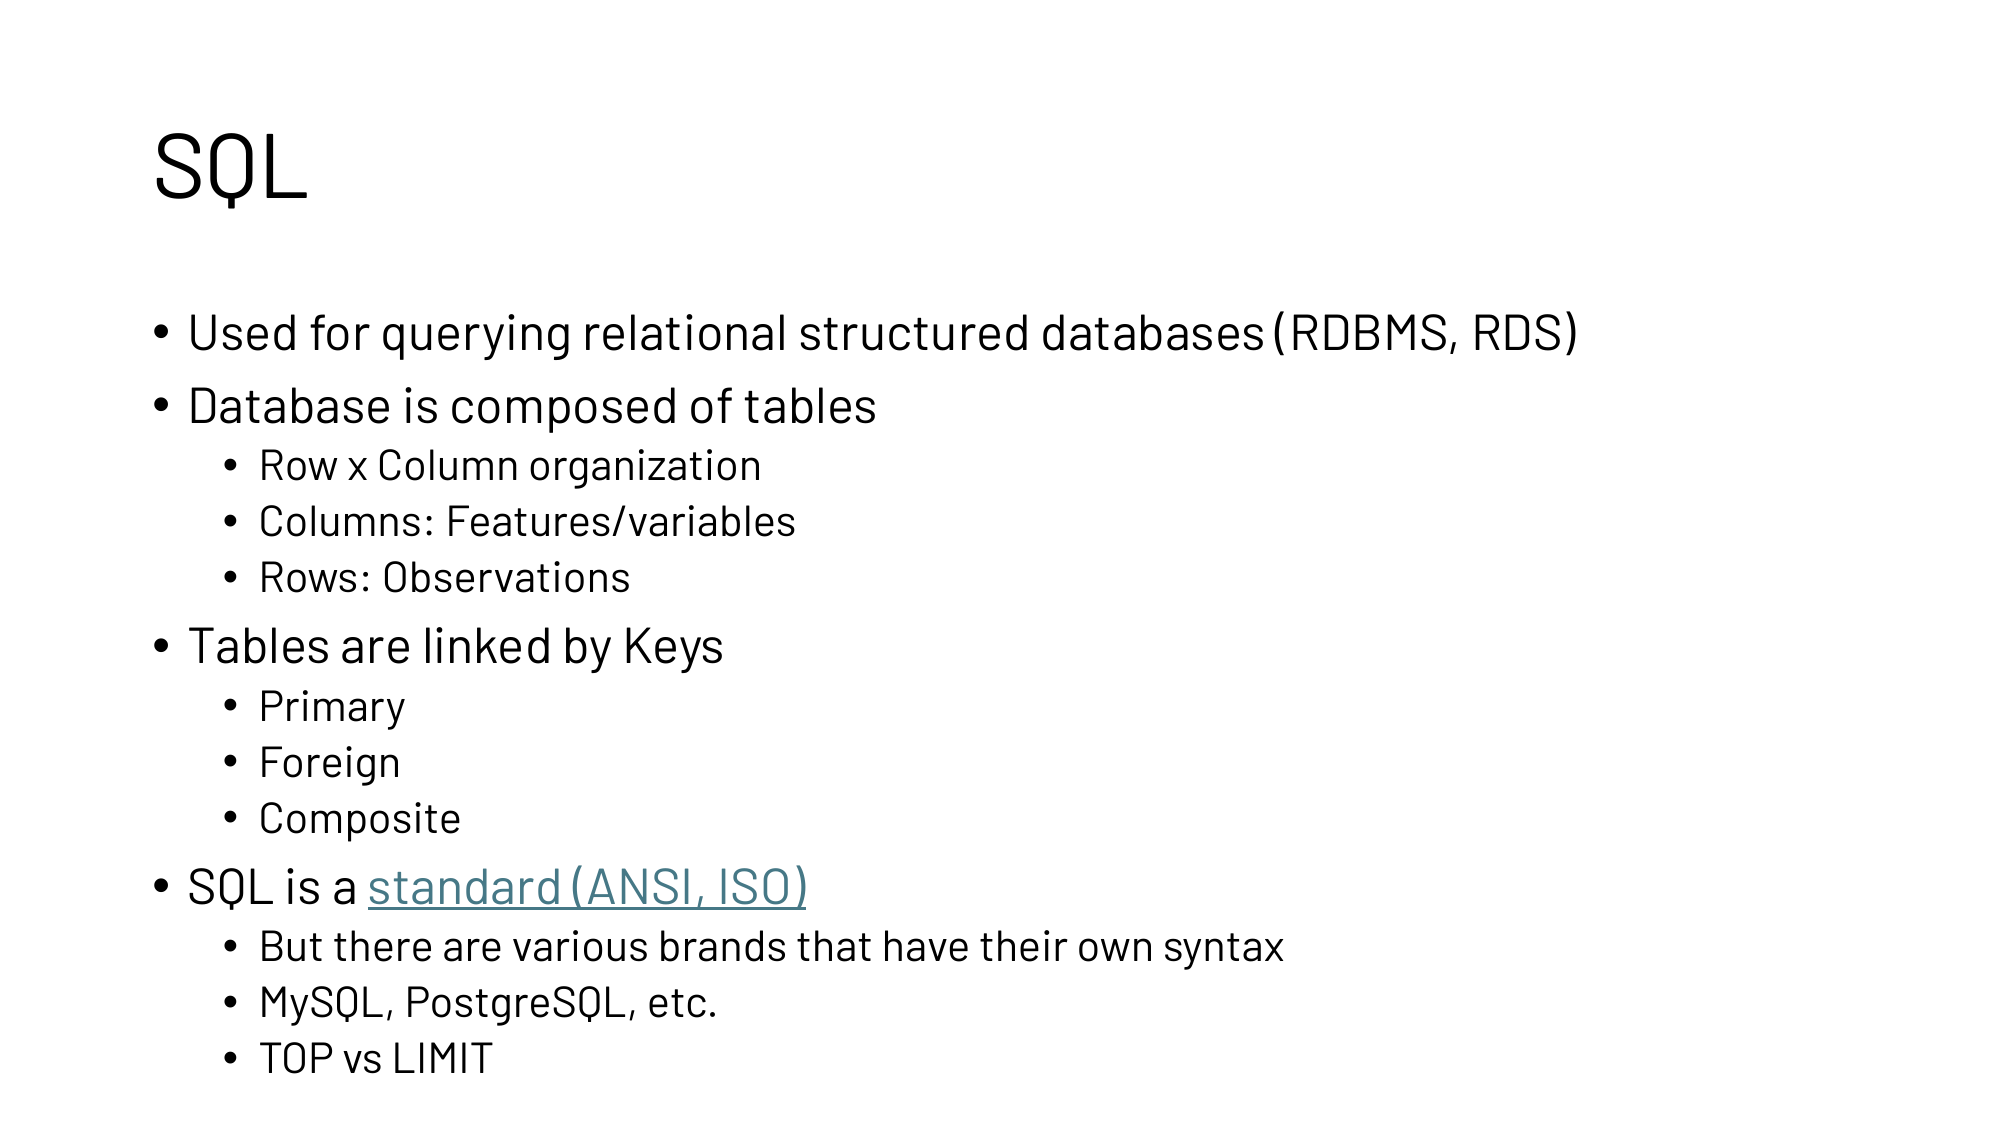

# SQL
Used for querying relational structured databases (RDBMS, RDS)
Database is composed of tables
Row x Column organization
Columns: Features/variables
Rows: Observations
Tables are linked by Keys
Primary
Foreign
Composite
SQL is a standard (ANSI, ISO)
But there are various brands that have their own syntax
MySQL, PostgreSQL, etc.
TOP vs LIMIT